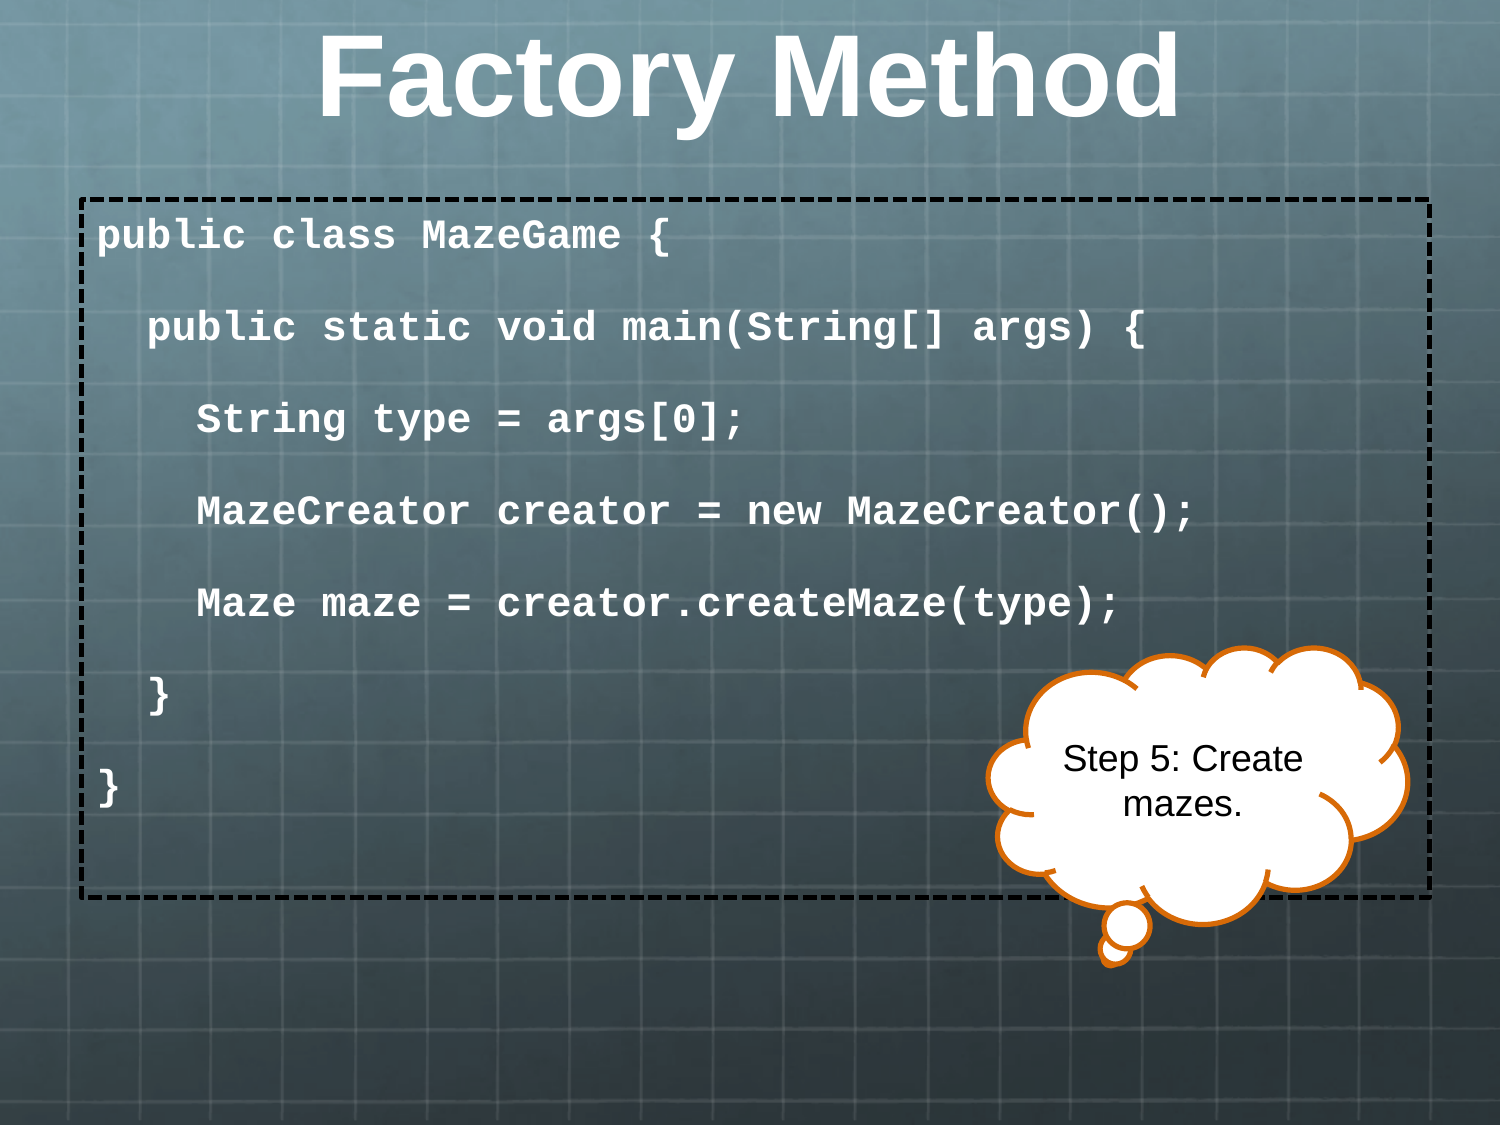

# Factory Method
public class MazeGame {
  public static void main(String[] args) {
    String type = args[0];
    MazeCreator creator = new MazeCreator();
    Maze maze = creator.createMaze(type);
  }
}

Step 5: Create mazes.